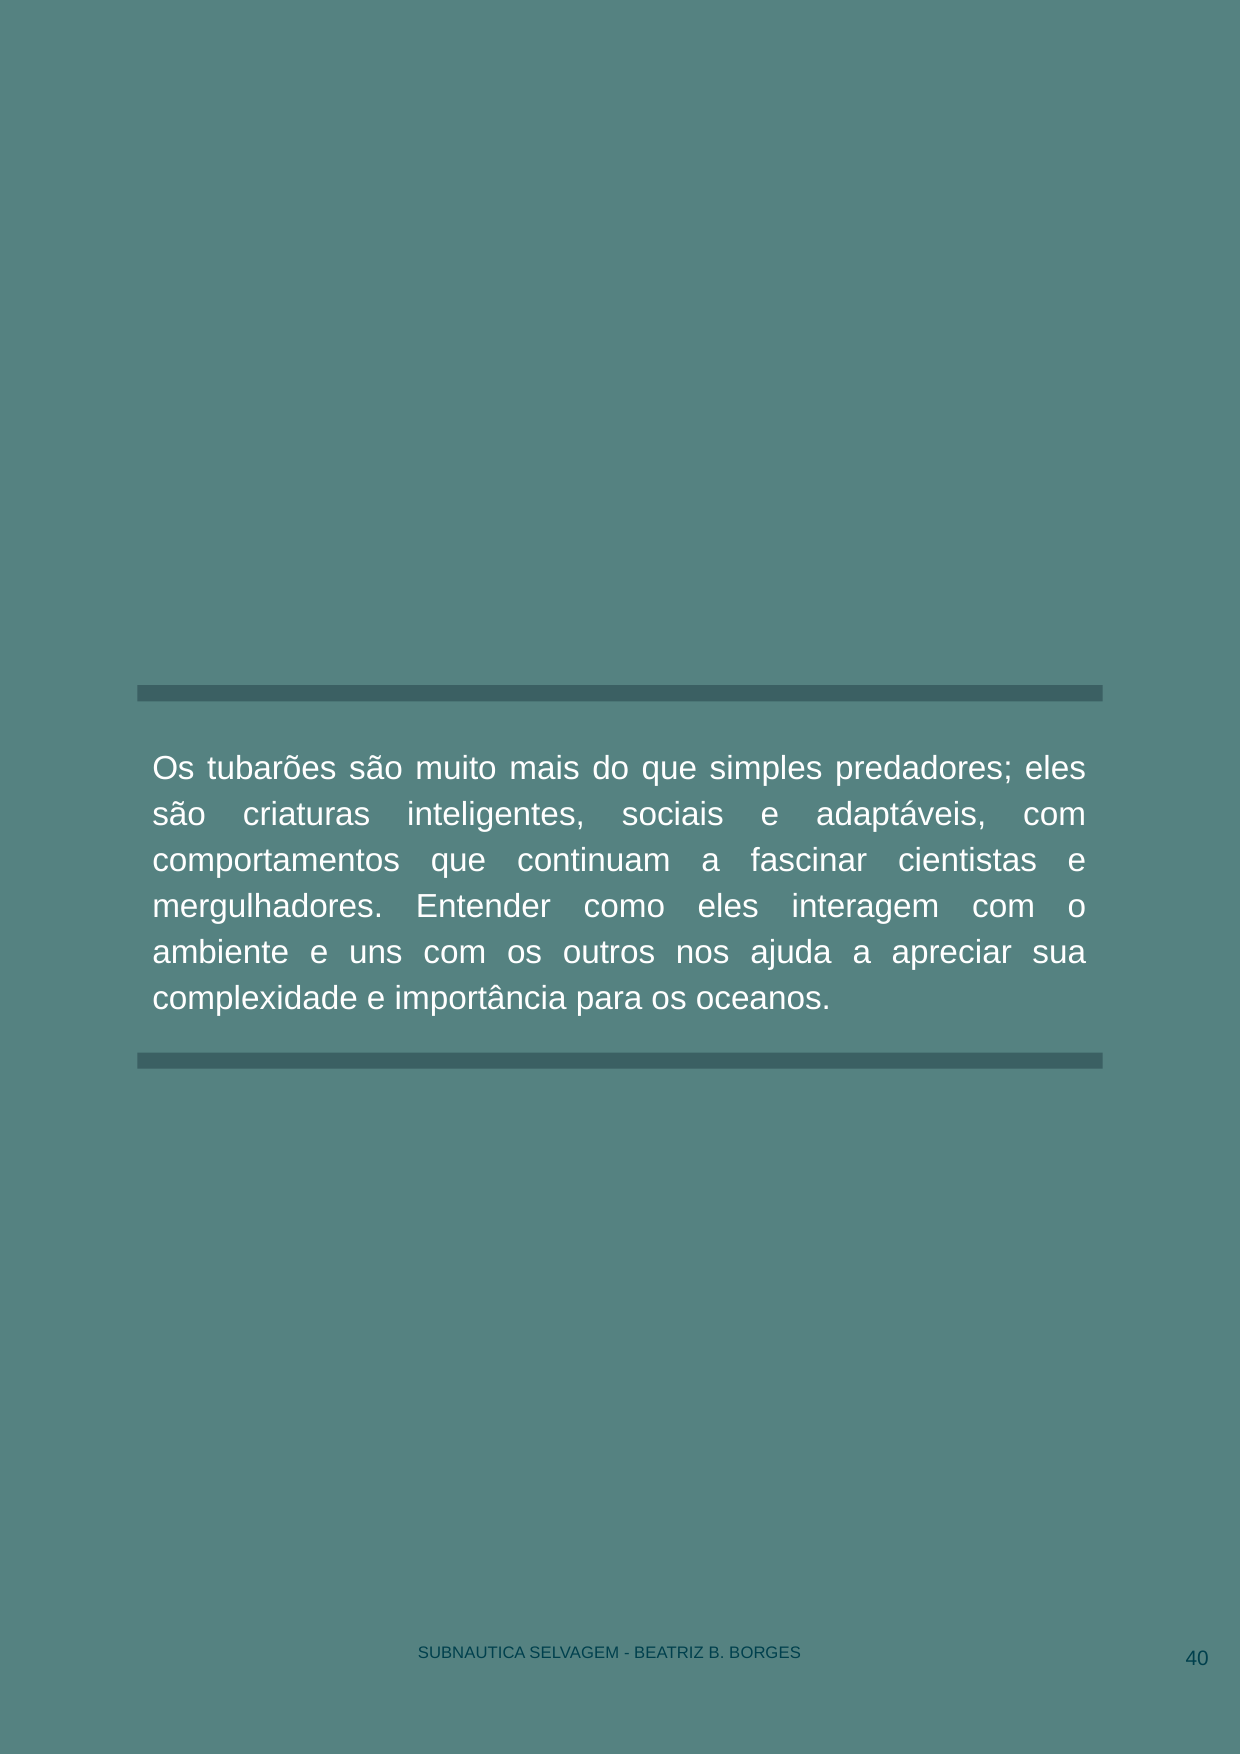

Os tubarões são muito mais do que simples predadores; eles são criaturas inteligentes, sociais e adaptáveis, com comportamentos que continuam a fascinar cientistas e mergulhadores. Entender como eles interagem com o ambiente e uns com os outros nos ajuda a apreciar sua complexidade e importância para os oceanos.

40
SUBNAUTICA SELVAGEM - BEATRIZ B. BORGES